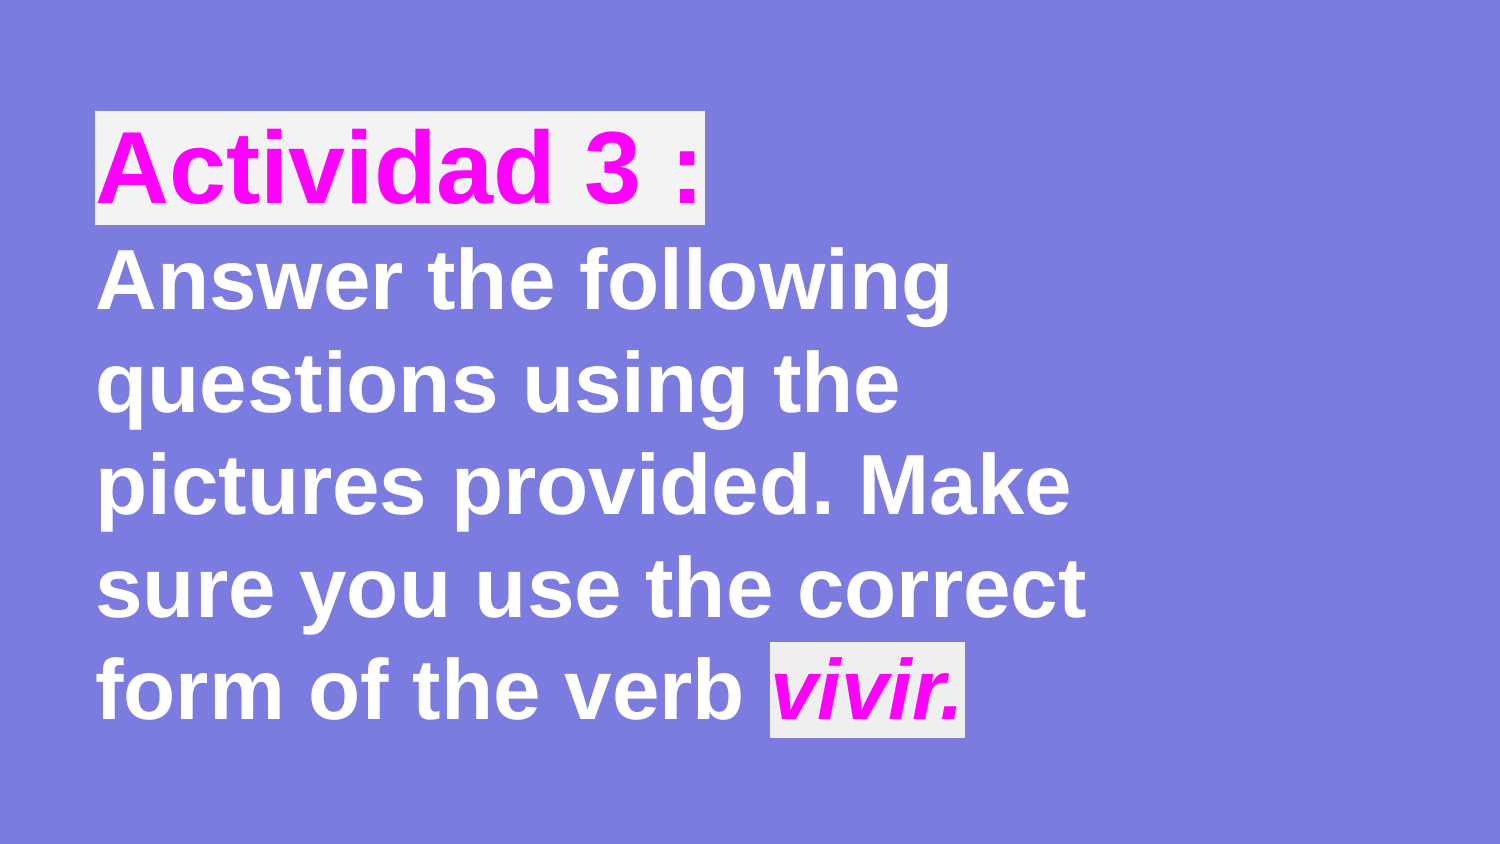

# Actividad 3 :
Answer the following questions using the pictures provided. Make sure you use the correct form of the verb vivir.